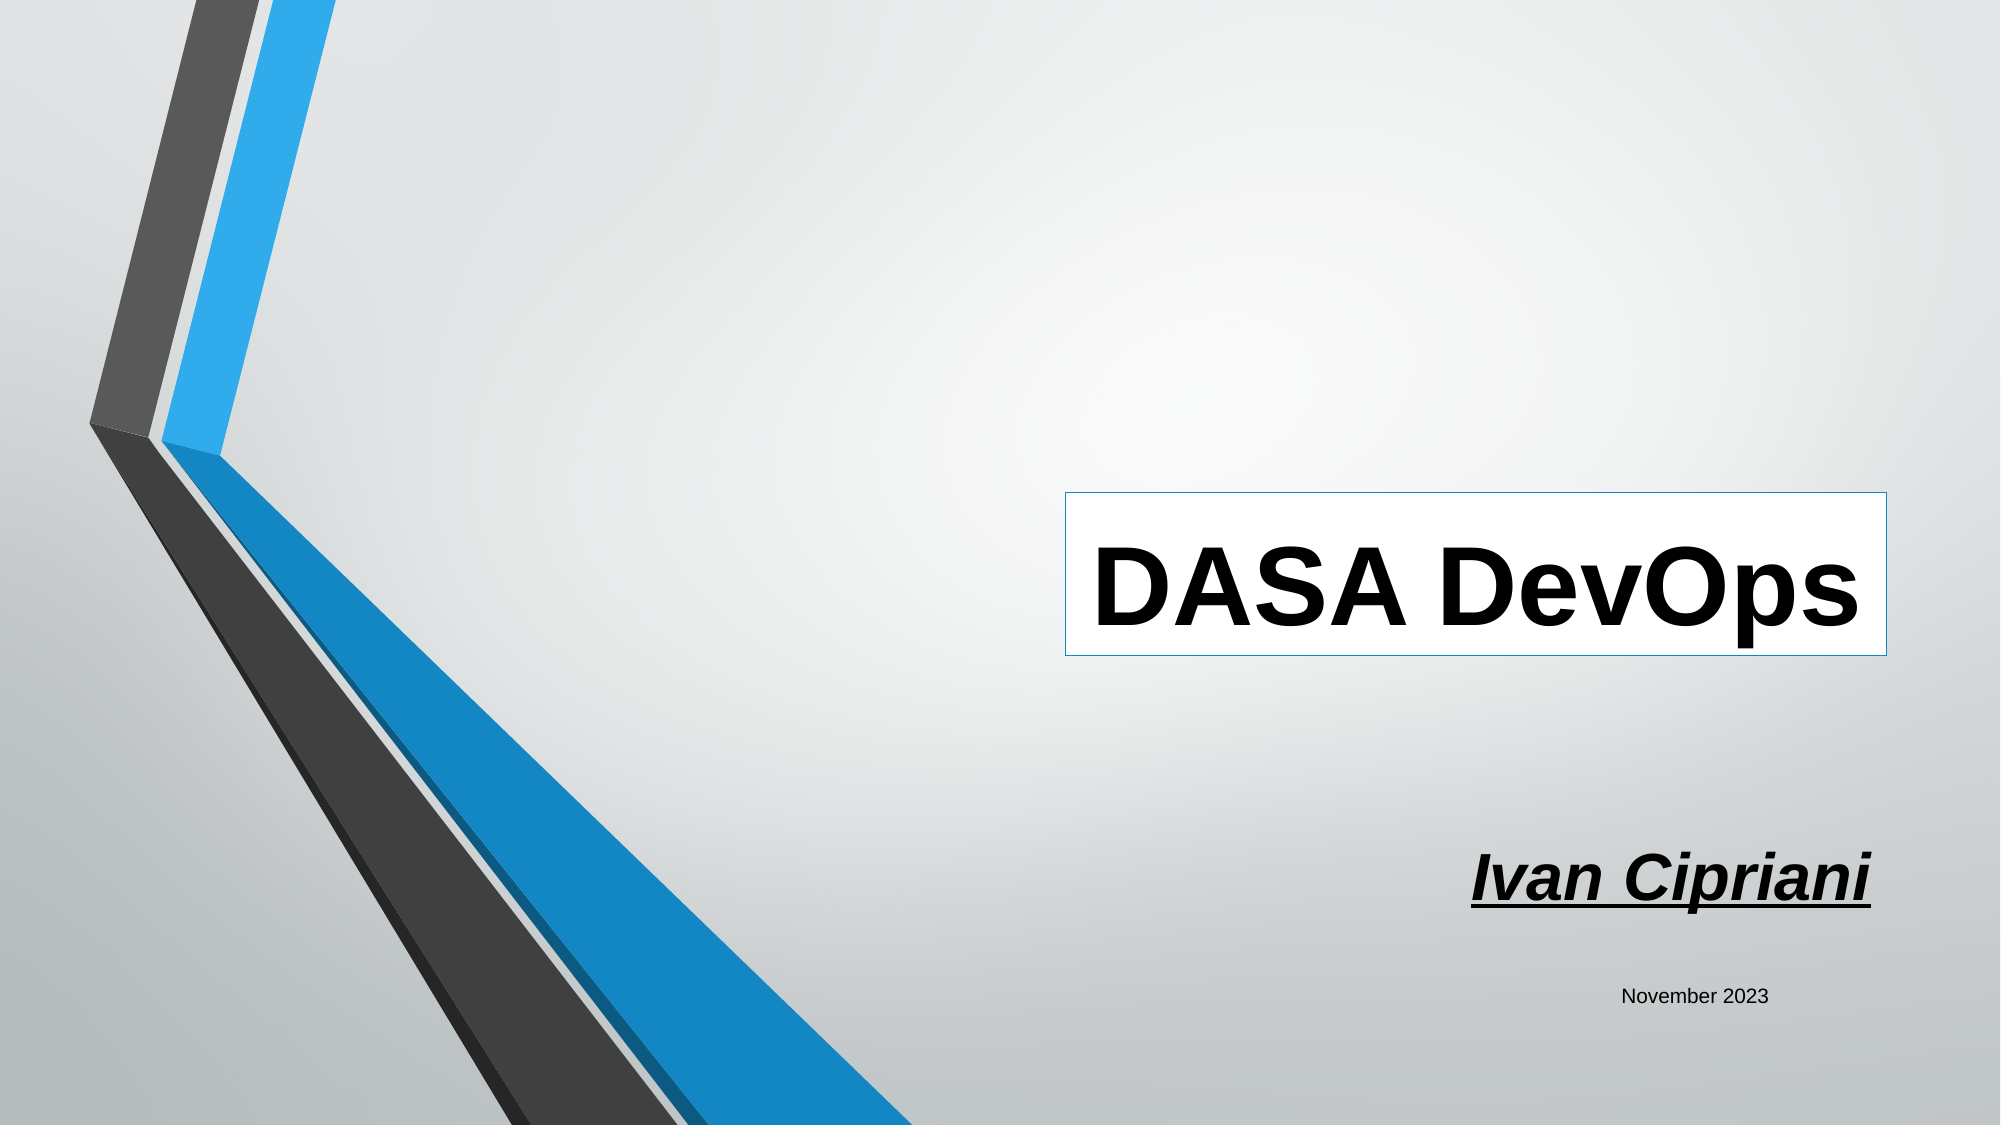

# DASA DevOps

Ivan Cipriani

November 2023